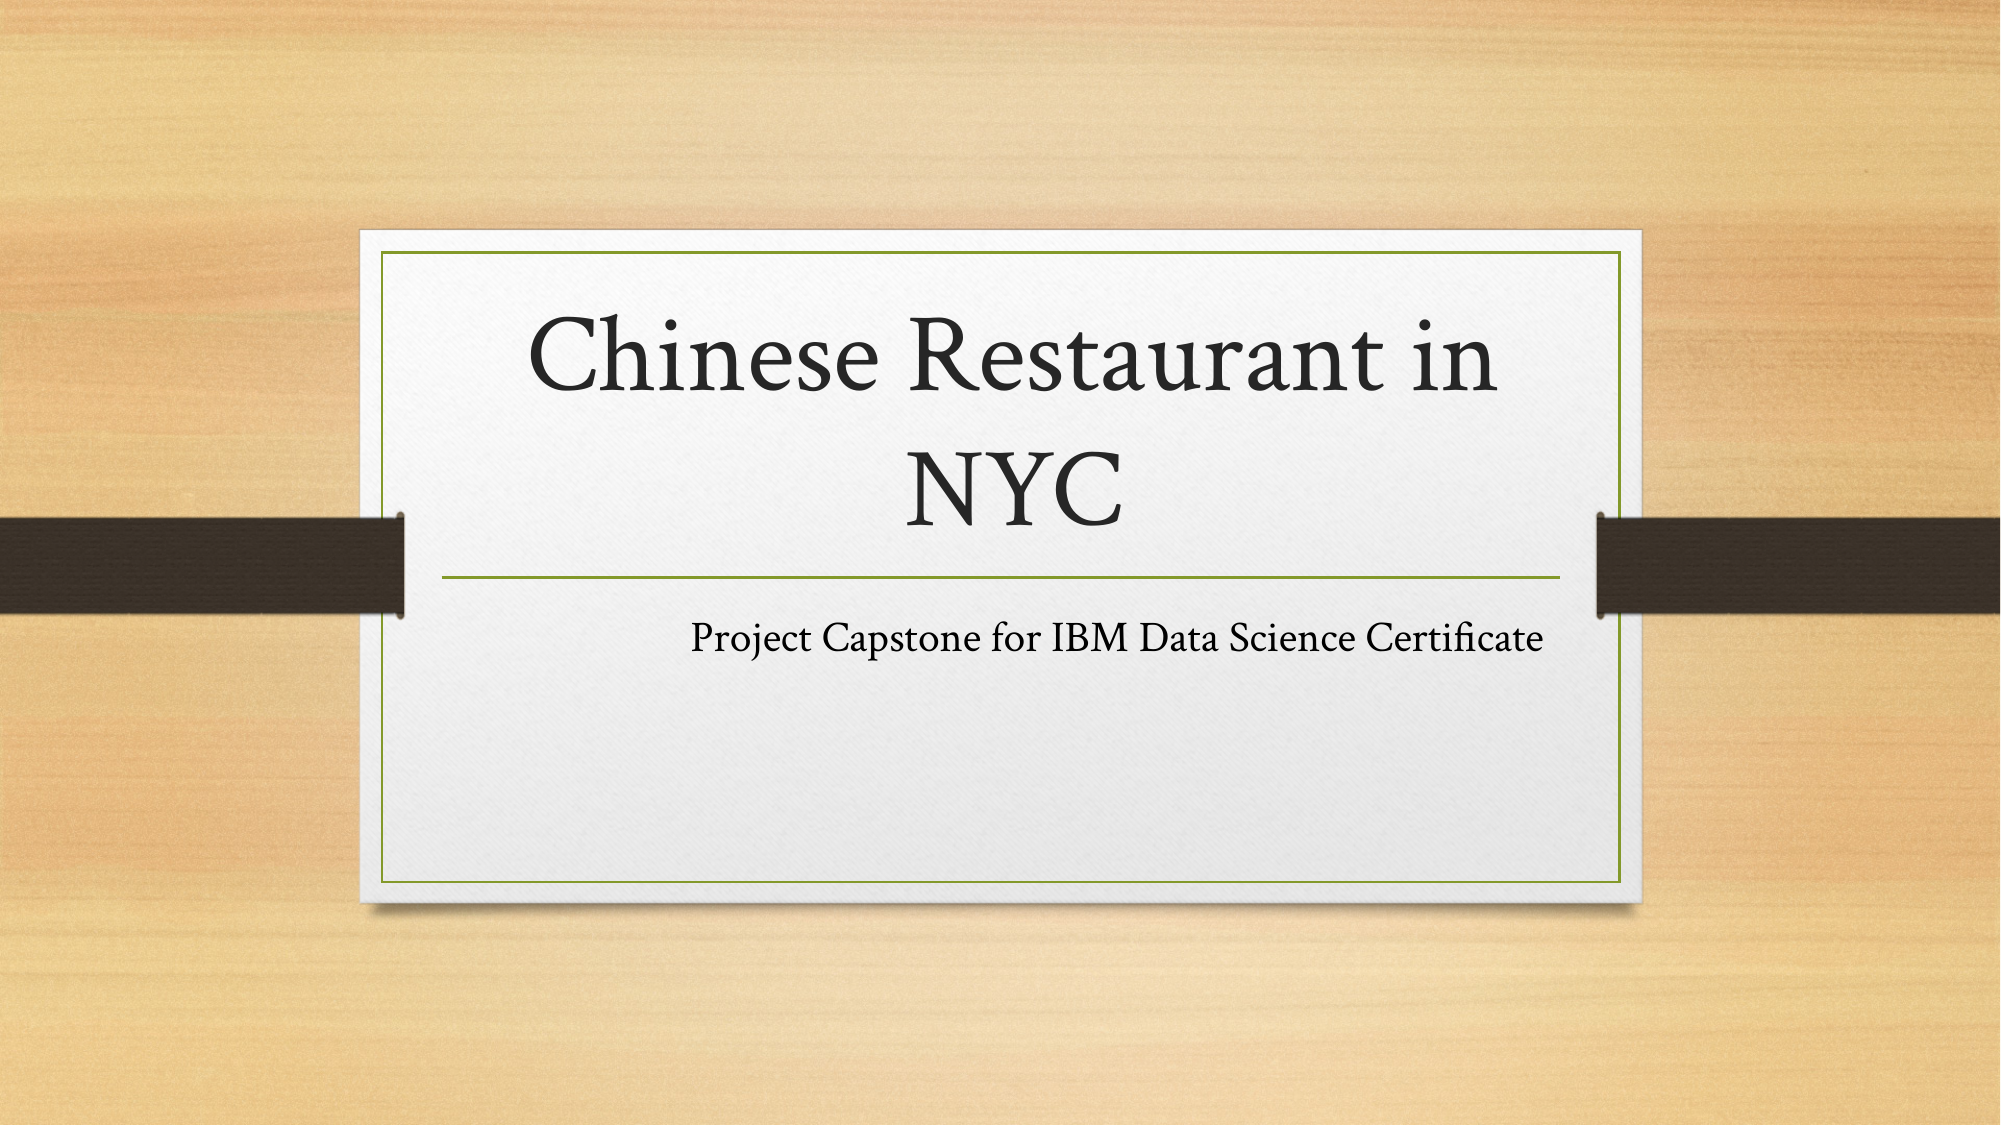

# Chinese Restaurant in NYC
	Project Capstone for IBM Data Science Certificate